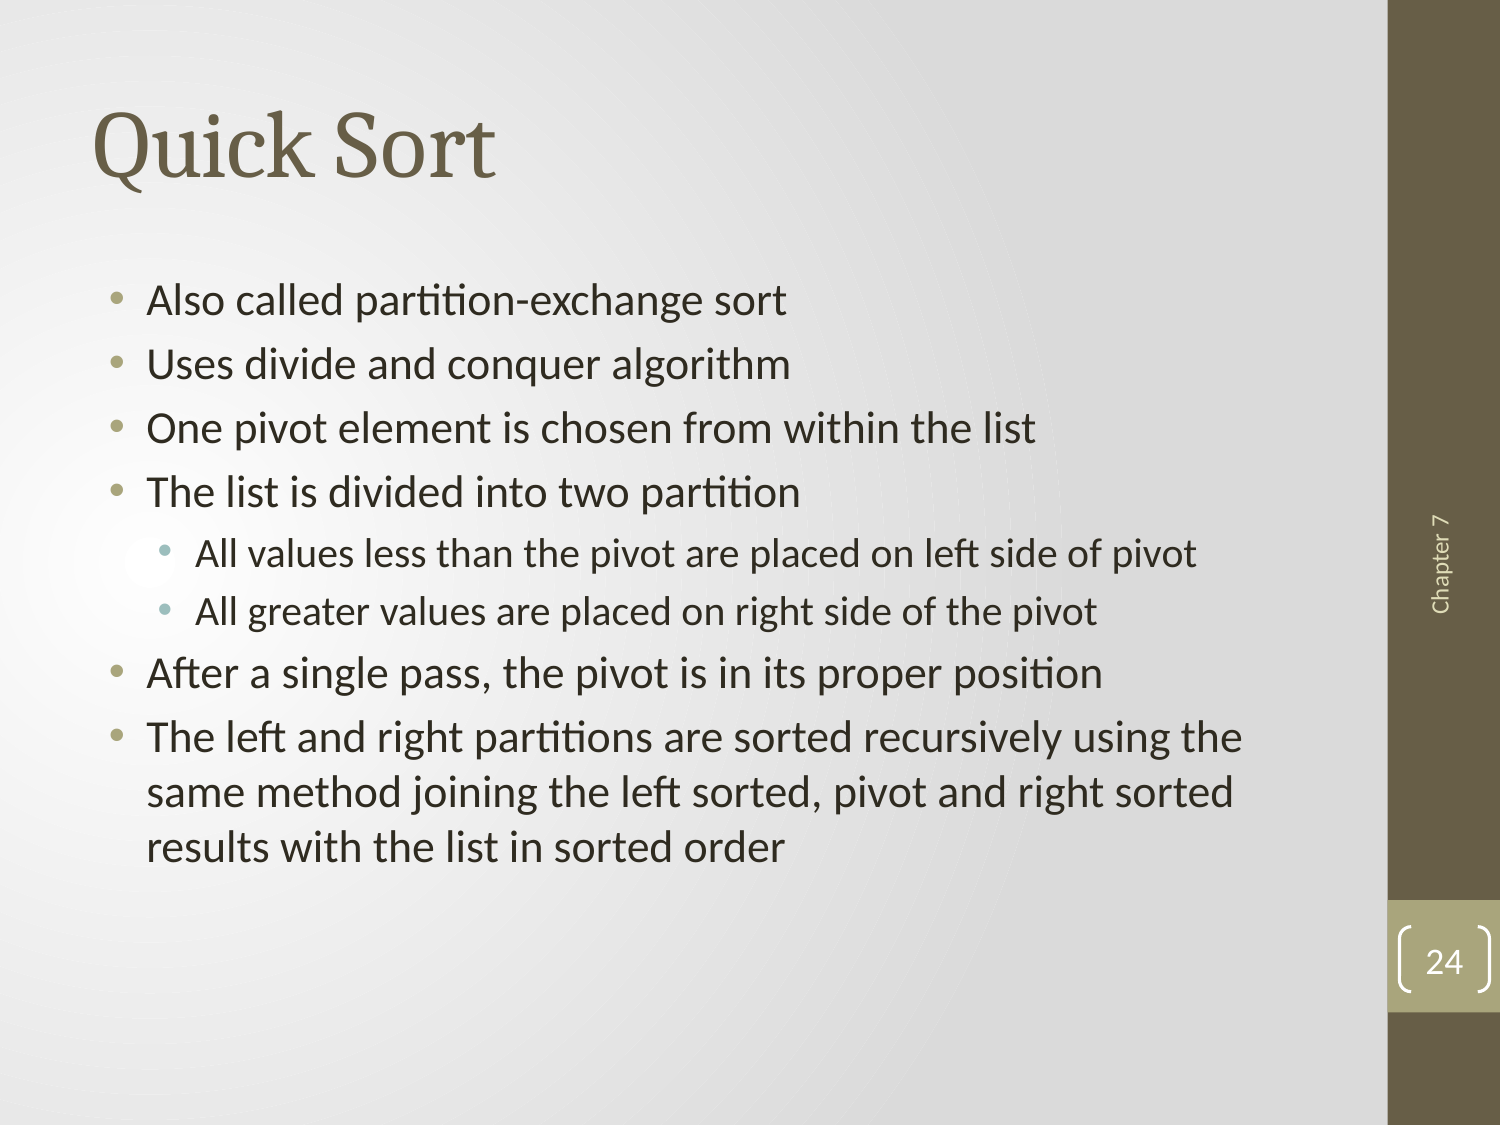

# Quick Sort
Also called partition-exchange sort
Uses divide and conquer algorithm
One pivot element is chosen from within the list
The list is divided into two partition
All values less than the pivot are placed on left side of pivot
All greater values are placed on right side of the pivot
After a single pass, the pivot is in its proper position
The left and right partitions are sorted recursively using the same method joining the left sorted, pivot and right sorted results with the list in sorted order
Chapter 7
24